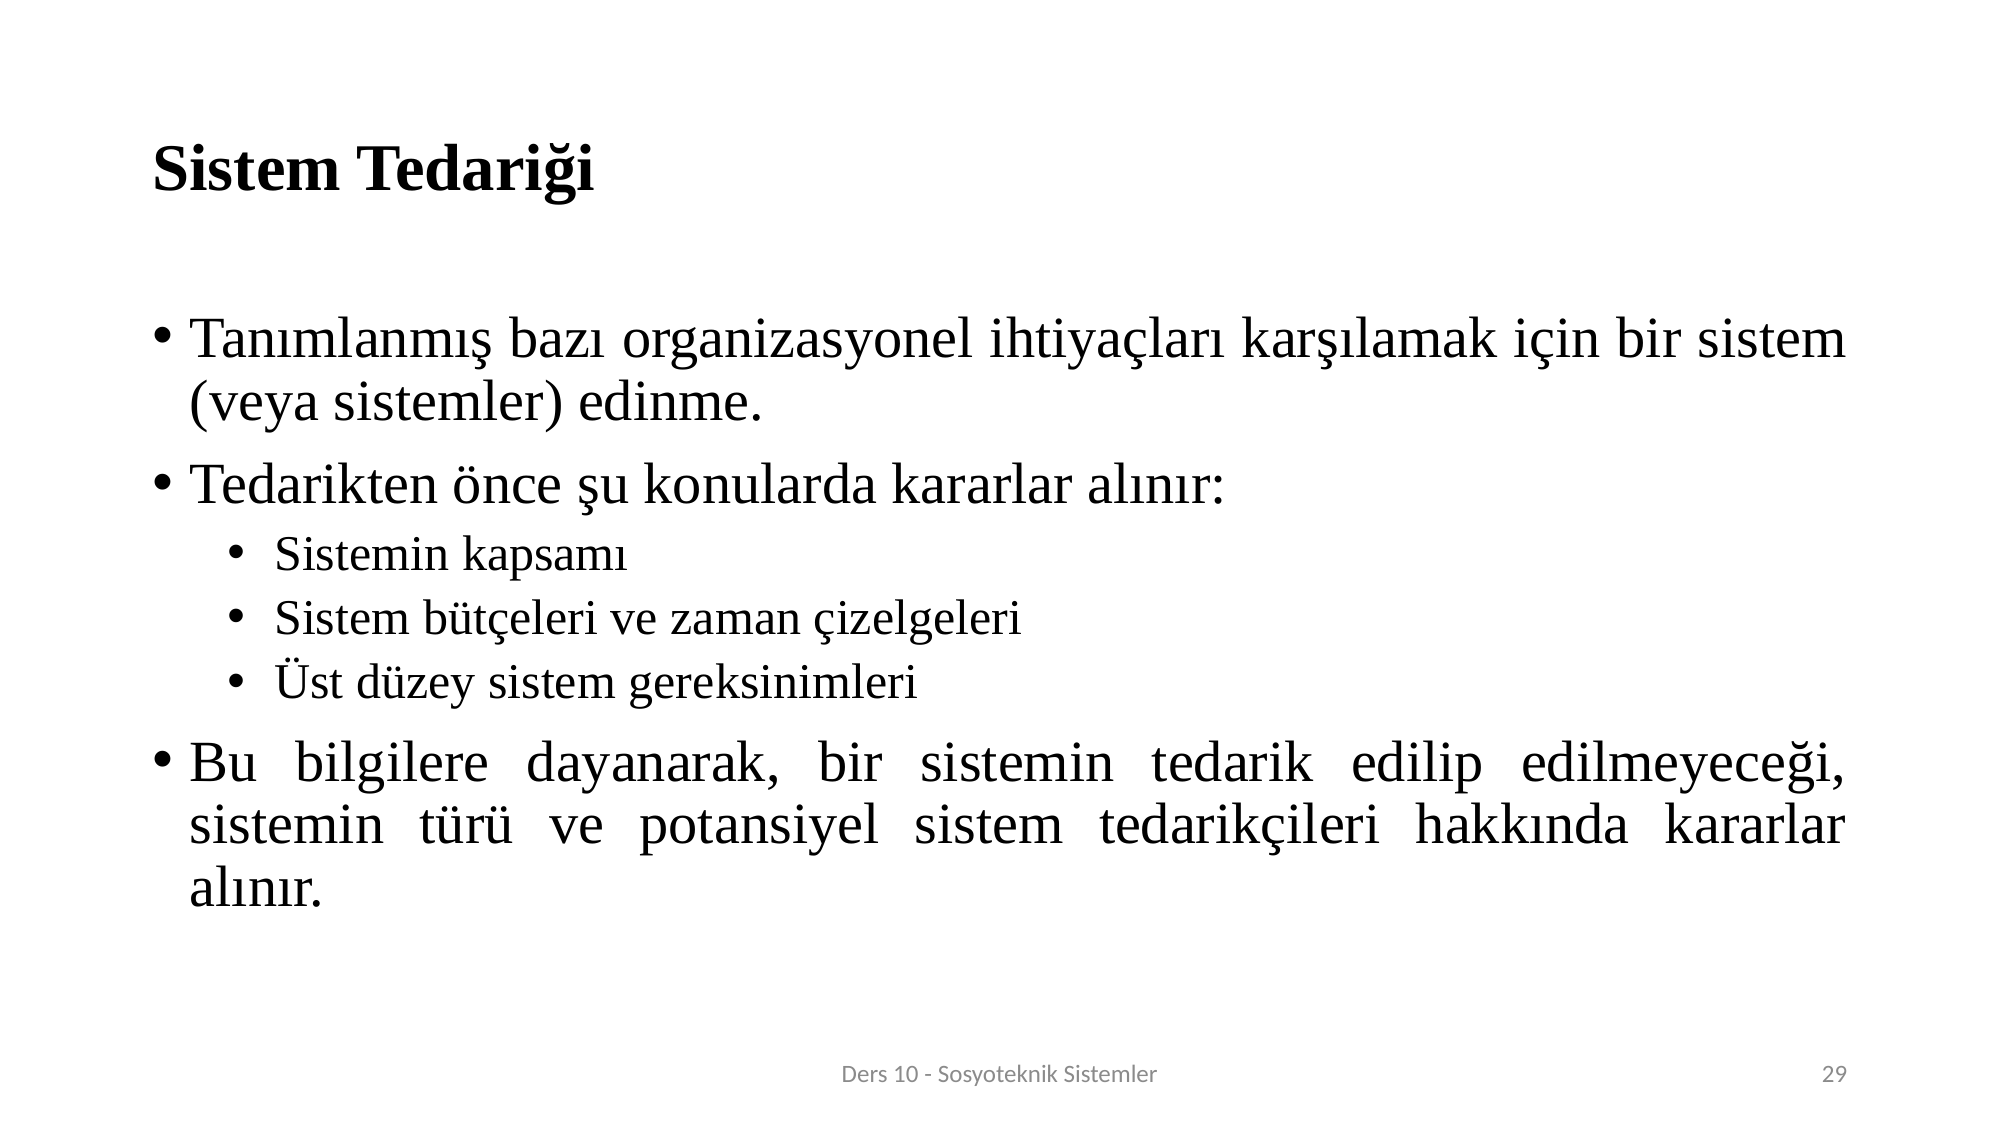

# Sistem Tedariği
Tanımlanmış bazı organizasyonel ihtiyaçları karşılamak için bir sistem (veya sistemler) edinme.
Tedarikten önce şu konularda kararlar alınır:
Sistemin kapsamı
Sistem bütçeleri ve zaman çizelgeleri
Üst düzey sistem gereksinimleri
Bu bilgilere dayanarak, bir sistemin tedarik edilip edilmeyeceği, sistemin türü ve potansiyel sistem tedarikçileri hakkında kararlar alınır.
Ders 10 - Sosyoteknik Sistemler
29